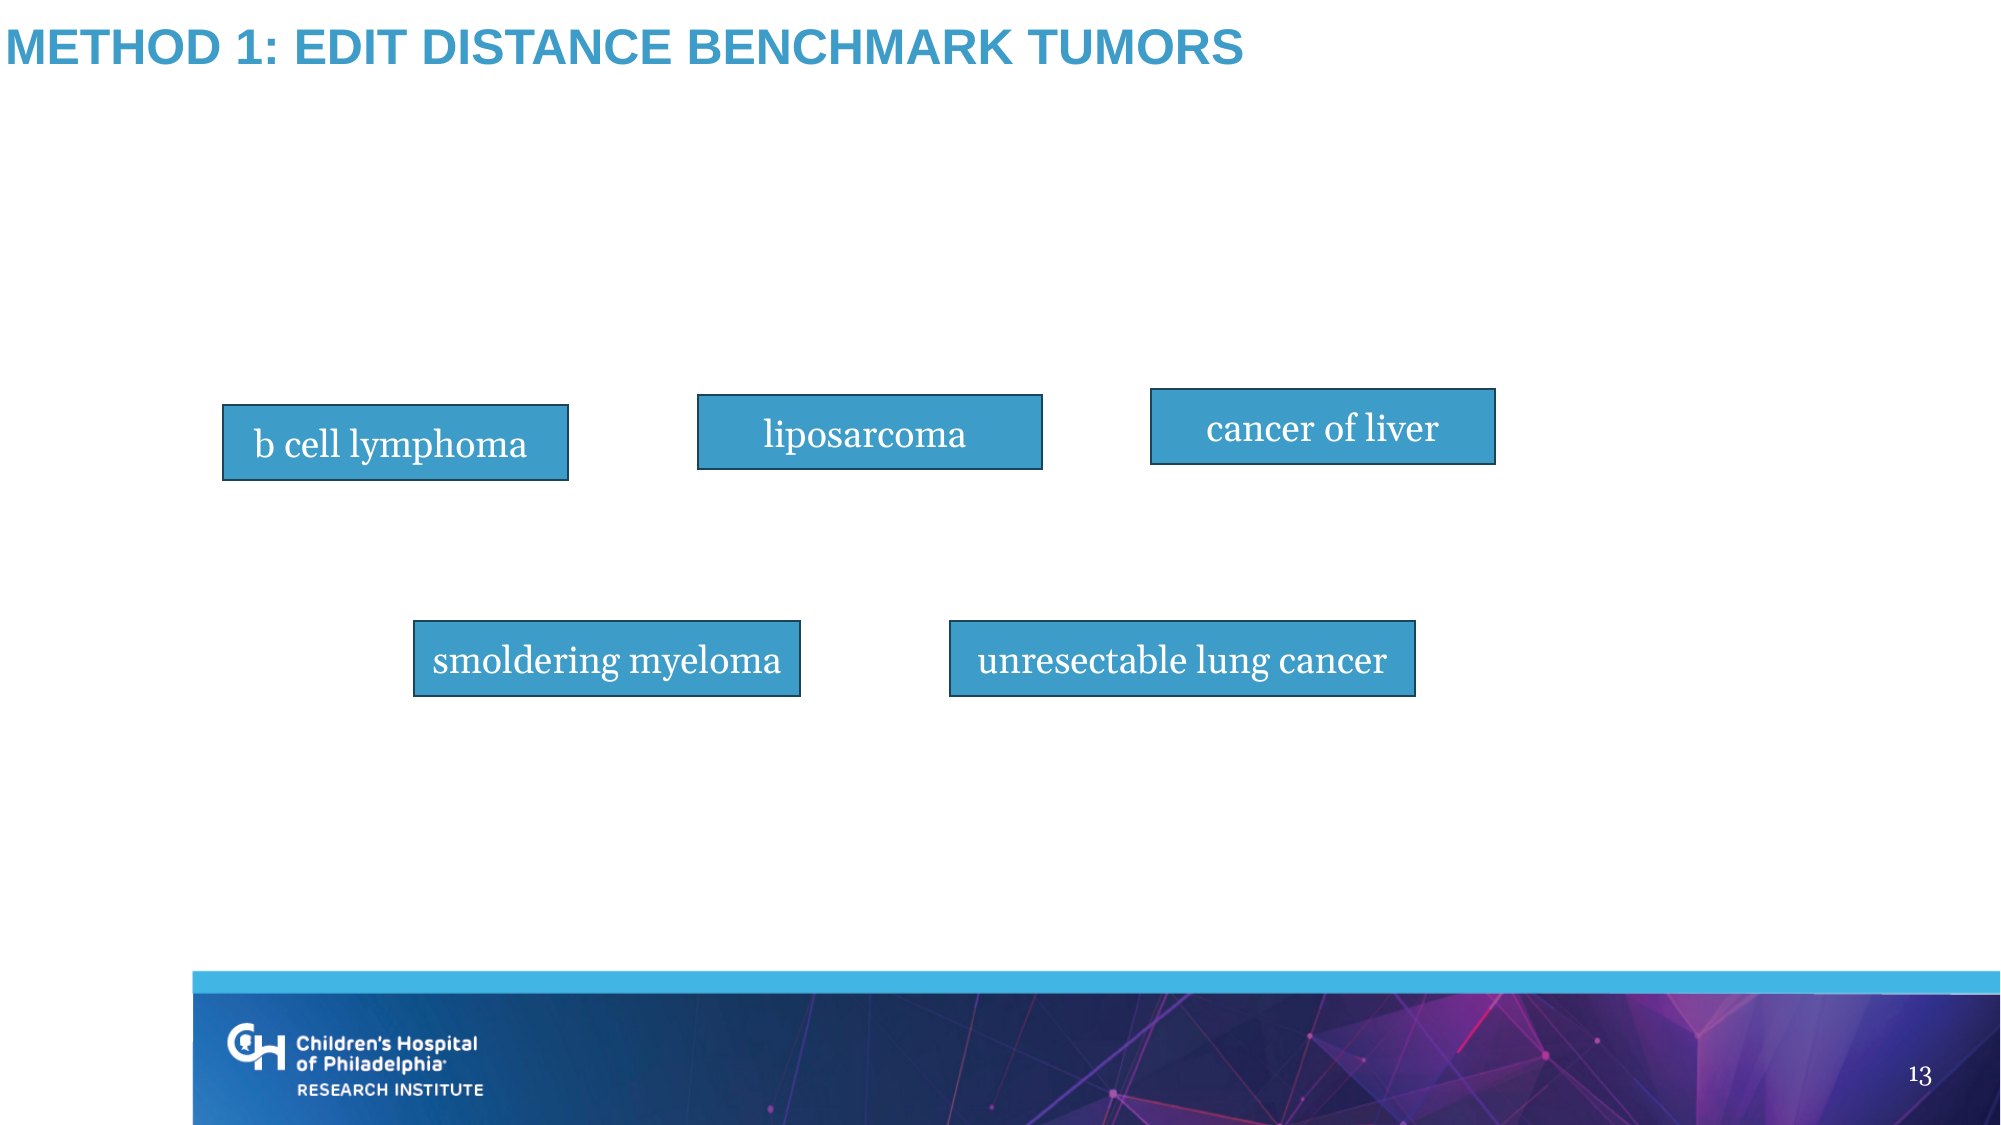

# Method 1: Edit distance Benchmark Tumors

cancer of liver
liposarcoma
b cell lymphoma
smoldering myeloma
unresectable lung cancer
13